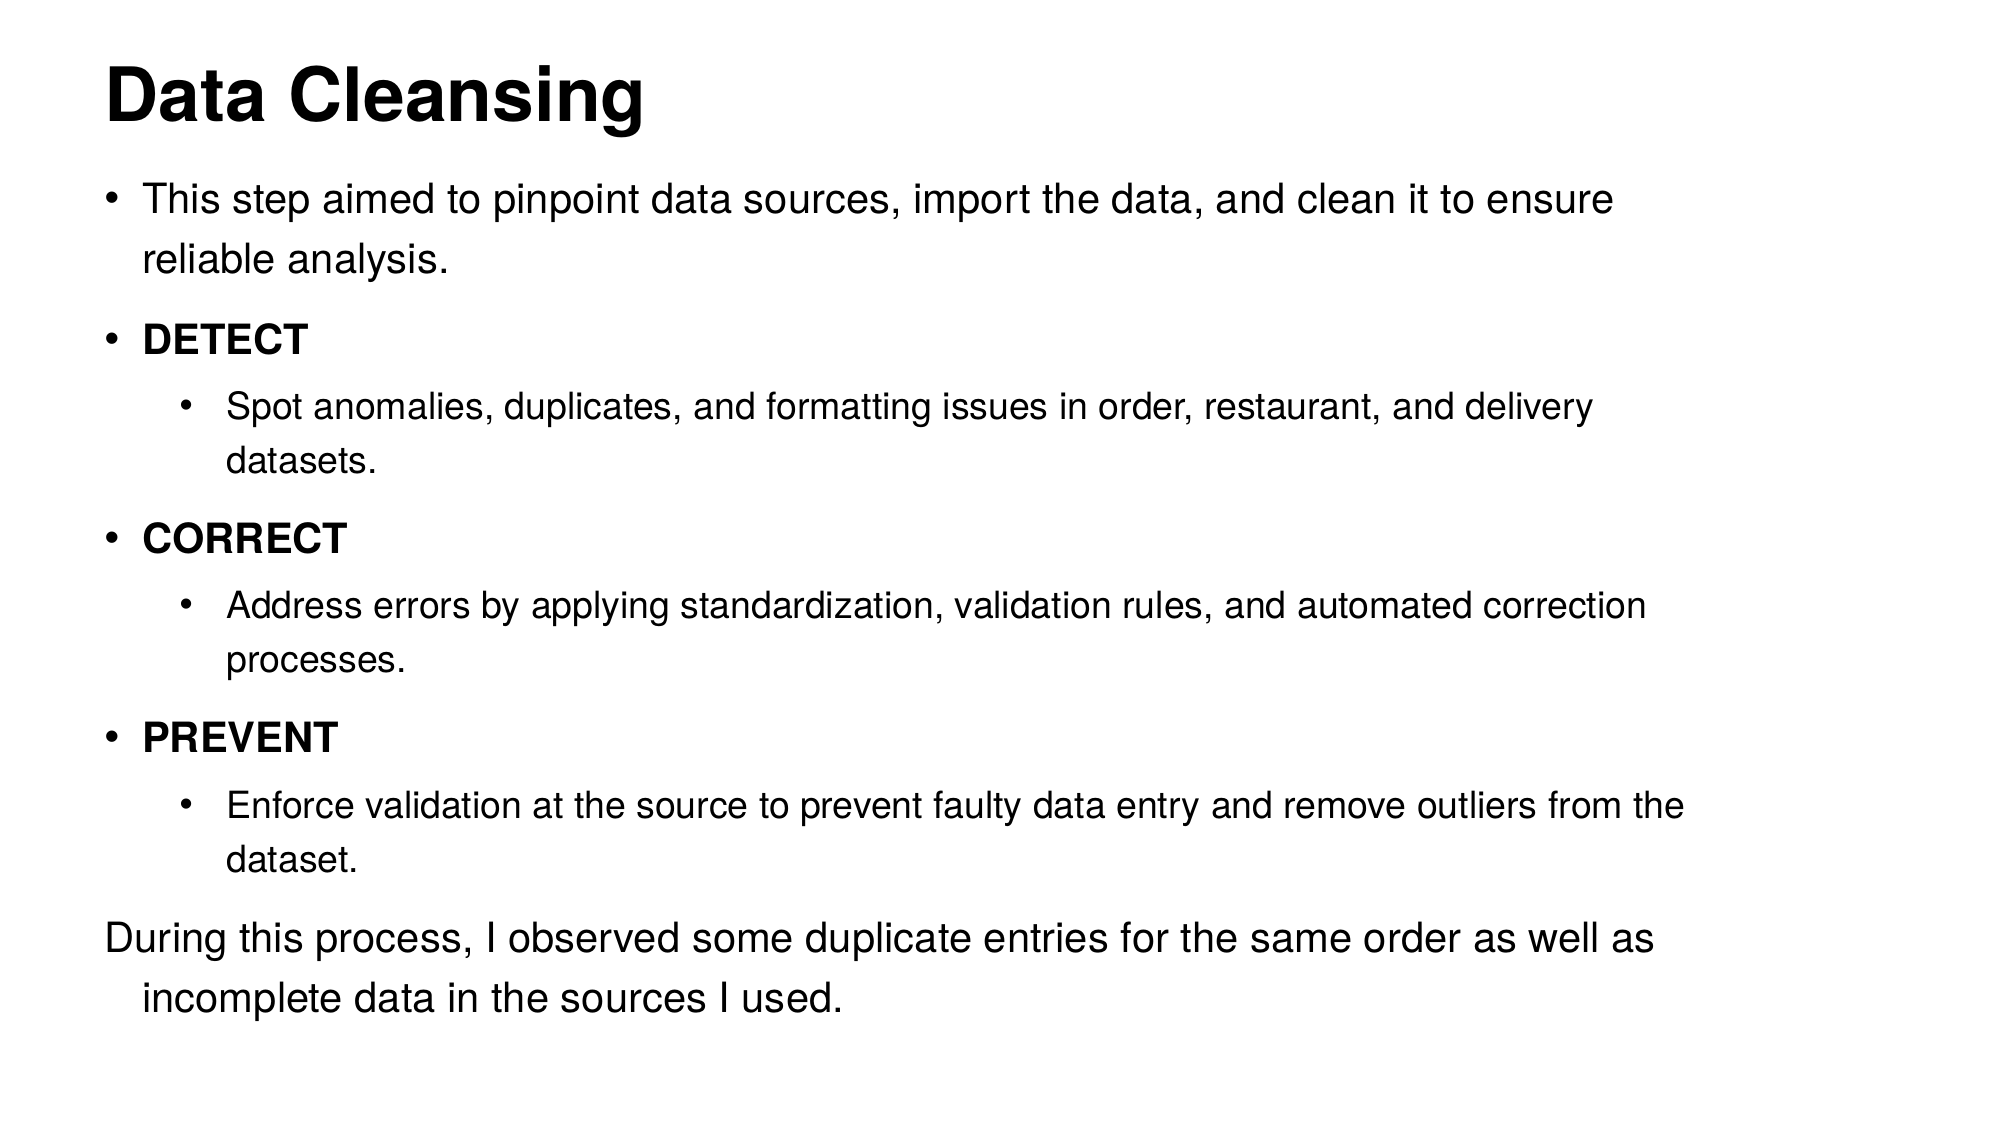

# Data Cleansing
This step aimed to pinpoint data sources, import the data, and clean it to ensure reliable analysis.
DETECT
Spot anomalies, duplicates, and formatting issues in order, restaurant, and delivery datasets.
CORRECT
Address errors by applying standardization, validation rules, and automated correction processes.
PREVENT
Enforce validation at the source to prevent faulty data entry and remove outliers from the dataset.
During this process, I observed some duplicate entries for the same order as well as incomplete data in the sources I used.